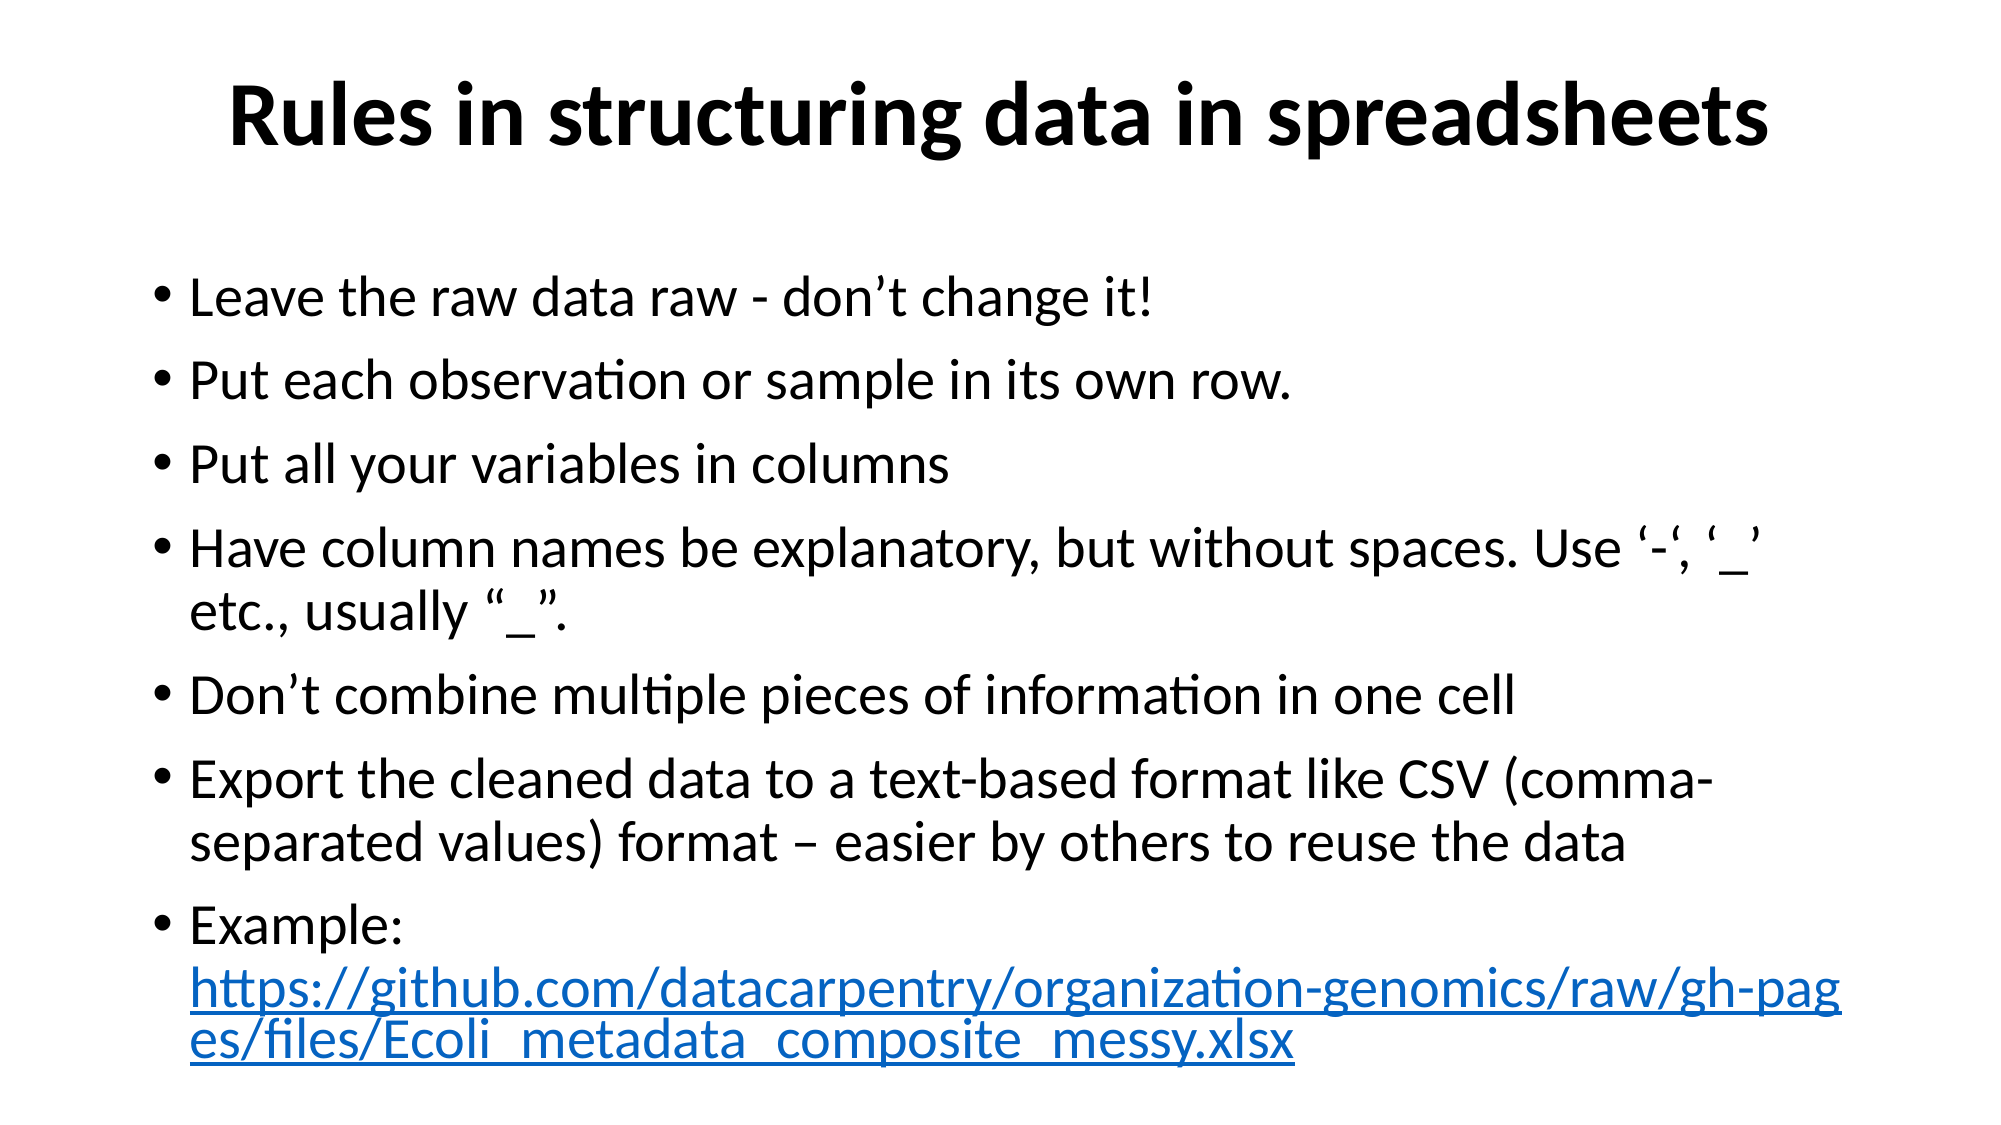

# Rules in structuring data in spreadsheets
Leave the raw data raw - don’t change it!
Put each observation or sample in its own row.
Put all your variables in columns
Have column names be explanatory, but without spaces. Use ‘-‘, ‘_’ etc., usually “_”.
Don’t combine multiple pieces of information in one cell
Export the cleaned data to a text-based format like CSV (comma-separated values) format – easier by others to reuse the data
Example: https://github.com/datacarpentry/organization-genomics/raw/gh-pages/files/Ecoli_metadata_composite_messy.xlsx